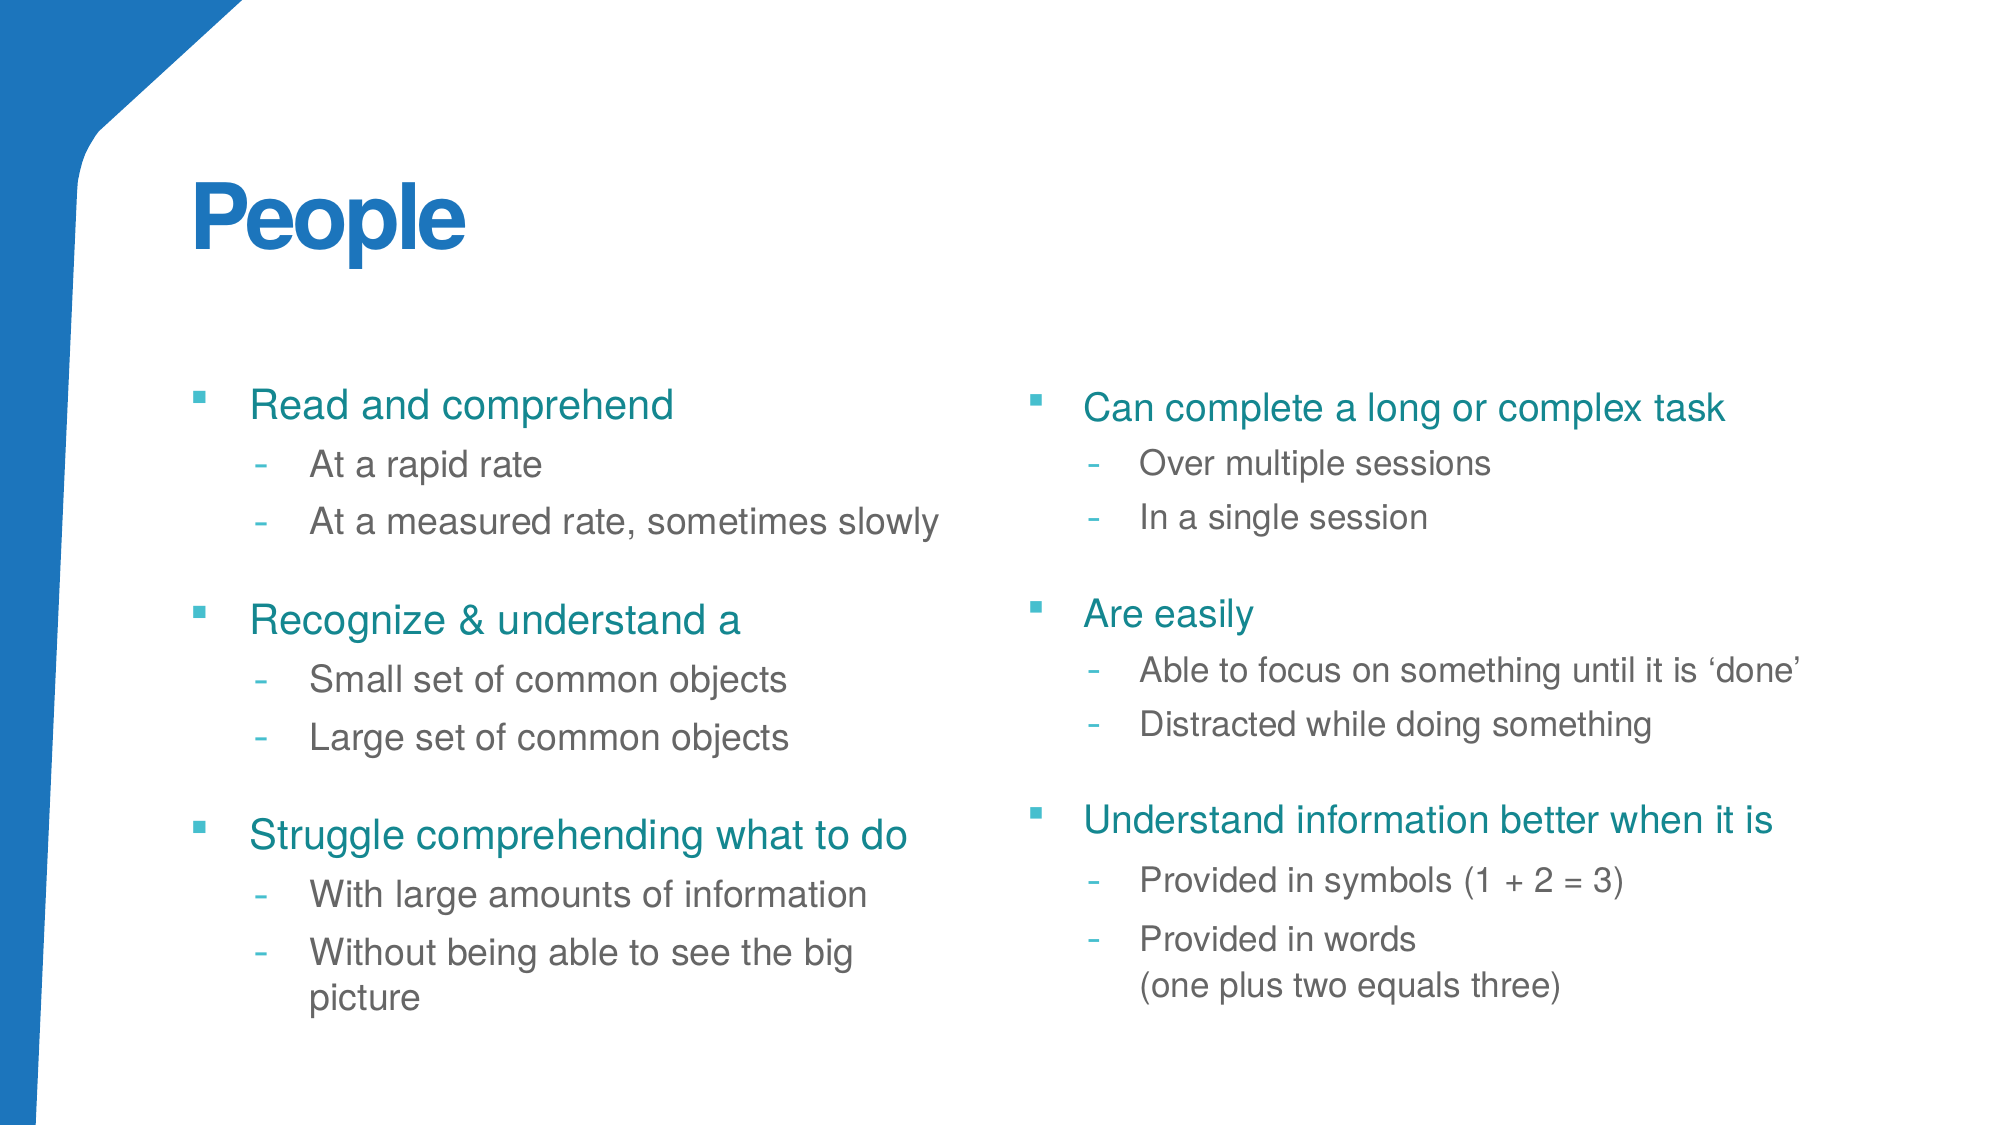

# People
Read and comprehend
At a rapid rate
At a measured rate, sometimes slowly
Recognize & understand a
Small set of common objects
Large set of common objects
Struggle comprehending what to do
With large amounts of information
Without being able to see the big picture
Can complete a long or complex task
Over multiple sessions
In a single session
Are easily
Able to focus on something until it is ‘done’
Distracted while doing something
Understand information better when it is
Provided in symbols (1 + 2 = 3)
Provided in words
(one plus two equals three)